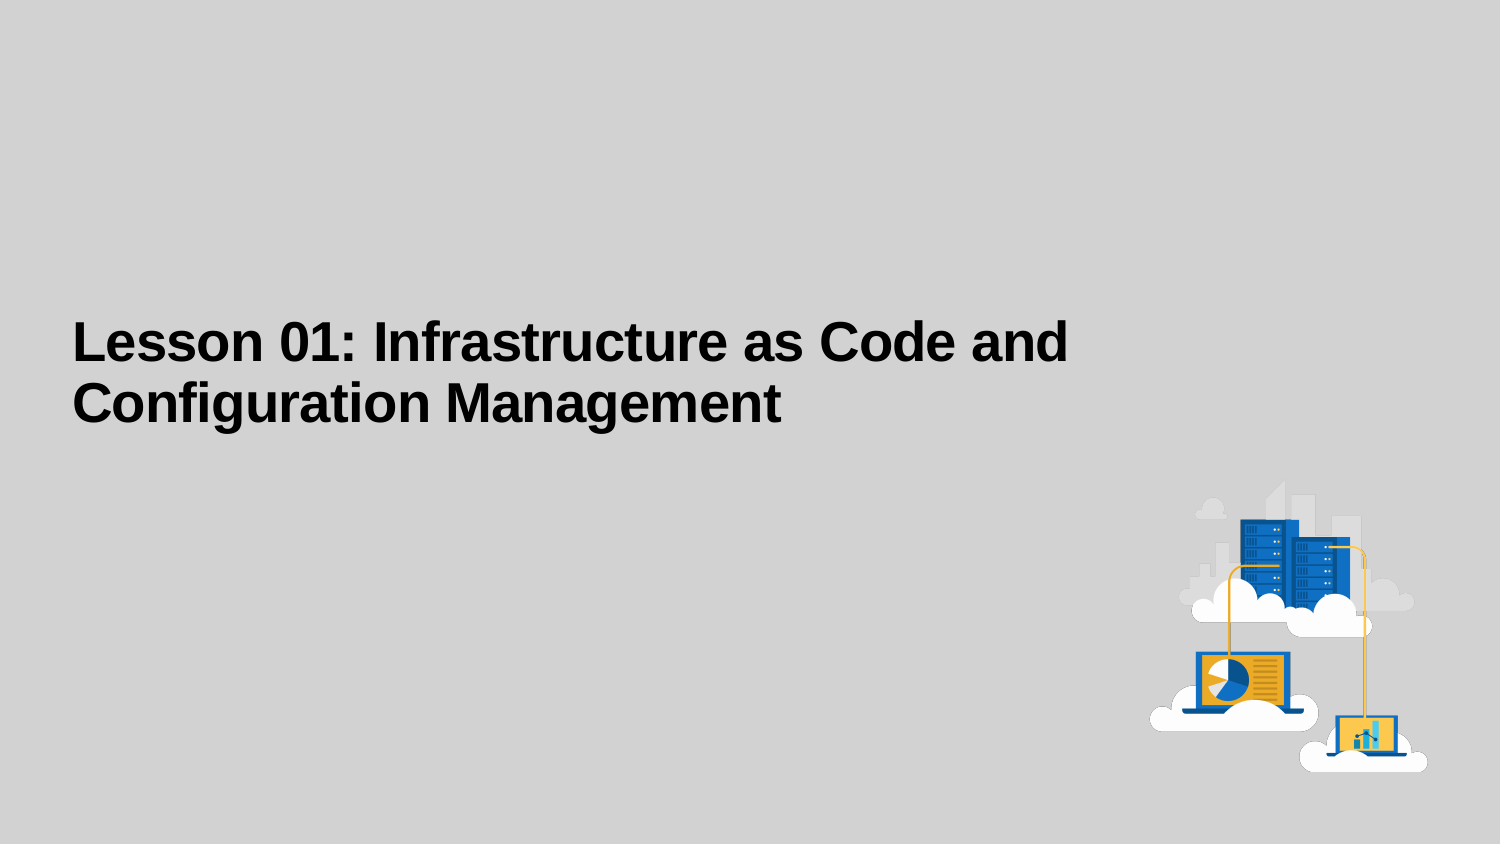

# Lesson 01: Infrastructure as Code and Configuration Management